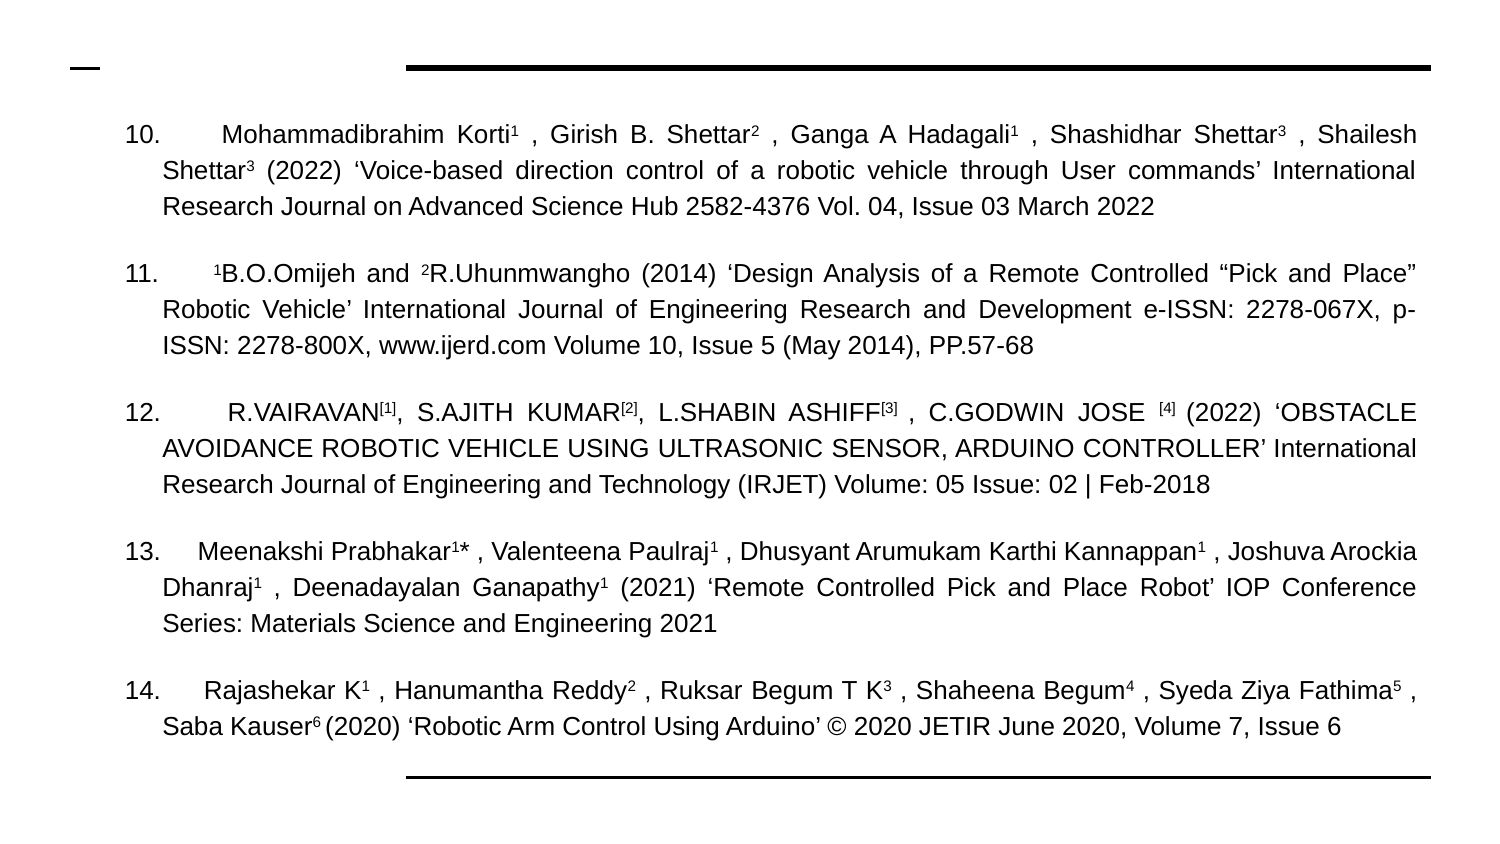

10.     Mohammadibrahim Korti1 , Girish B. Shettar2 , Ganga A Hadagali1 , Shashidhar Shettar3 , Shailesh Shettar3 (2022) ‘Voice-based direction control of a robotic vehicle through User commands’ International Research Journal on Advanced Science Hub 2582-4376 Vol. 04, Issue 03 March 2022
11.     1B.O.Omijeh and 2R.Uhunmwangho (2014) ‘Design Analysis of a Remote Controlled “Pick and Place” Robotic Vehicle’ International Journal of Engineering Research and Development e-ISSN: 2278-067X, p-ISSN: 2278-800X, www.ijerd.com Volume 10, Issue 5 (May 2014), PP.57-68
12.     R.VAIRAVAN[1], S.AJITH KUMAR[2], L.SHABIN ASHIFF[3] , C.GODWIN JOSE [4] (2022) ‘OBSTACLE AVOIDANCE ROBOTIC VEHICLE USING ULTRASONIC SENSOR, ARDUINO CONTROLLER’ International Research Journal of Engineering and Technology (IRJET) Volume: 05 Issue: 02 | Feb-2018
13.     Meenakshi Prabhakar1* , Valenteena Paulraj1 , Dhusyant Arumukam Karthi Kannappan1 , Joshuva Arockia Dhanraj1 , Deenadayalan Ganapathy1 (2021) ‘Remote Controlled Pick and Place Robot’ IOP Conference Series: Materials Science and Engineering 2021
14.     Rajashekar K1 , Hanumantha Reddy2 , Ruksar Begum T K3 , Shaheena Begum4 , Syeda Ziya Fathima5 , Saba Kauser6 (2020) ‘Robotic Arm Control Using Arduino’ © 2020 JETIR June 2020, Volume 7, Issue 6